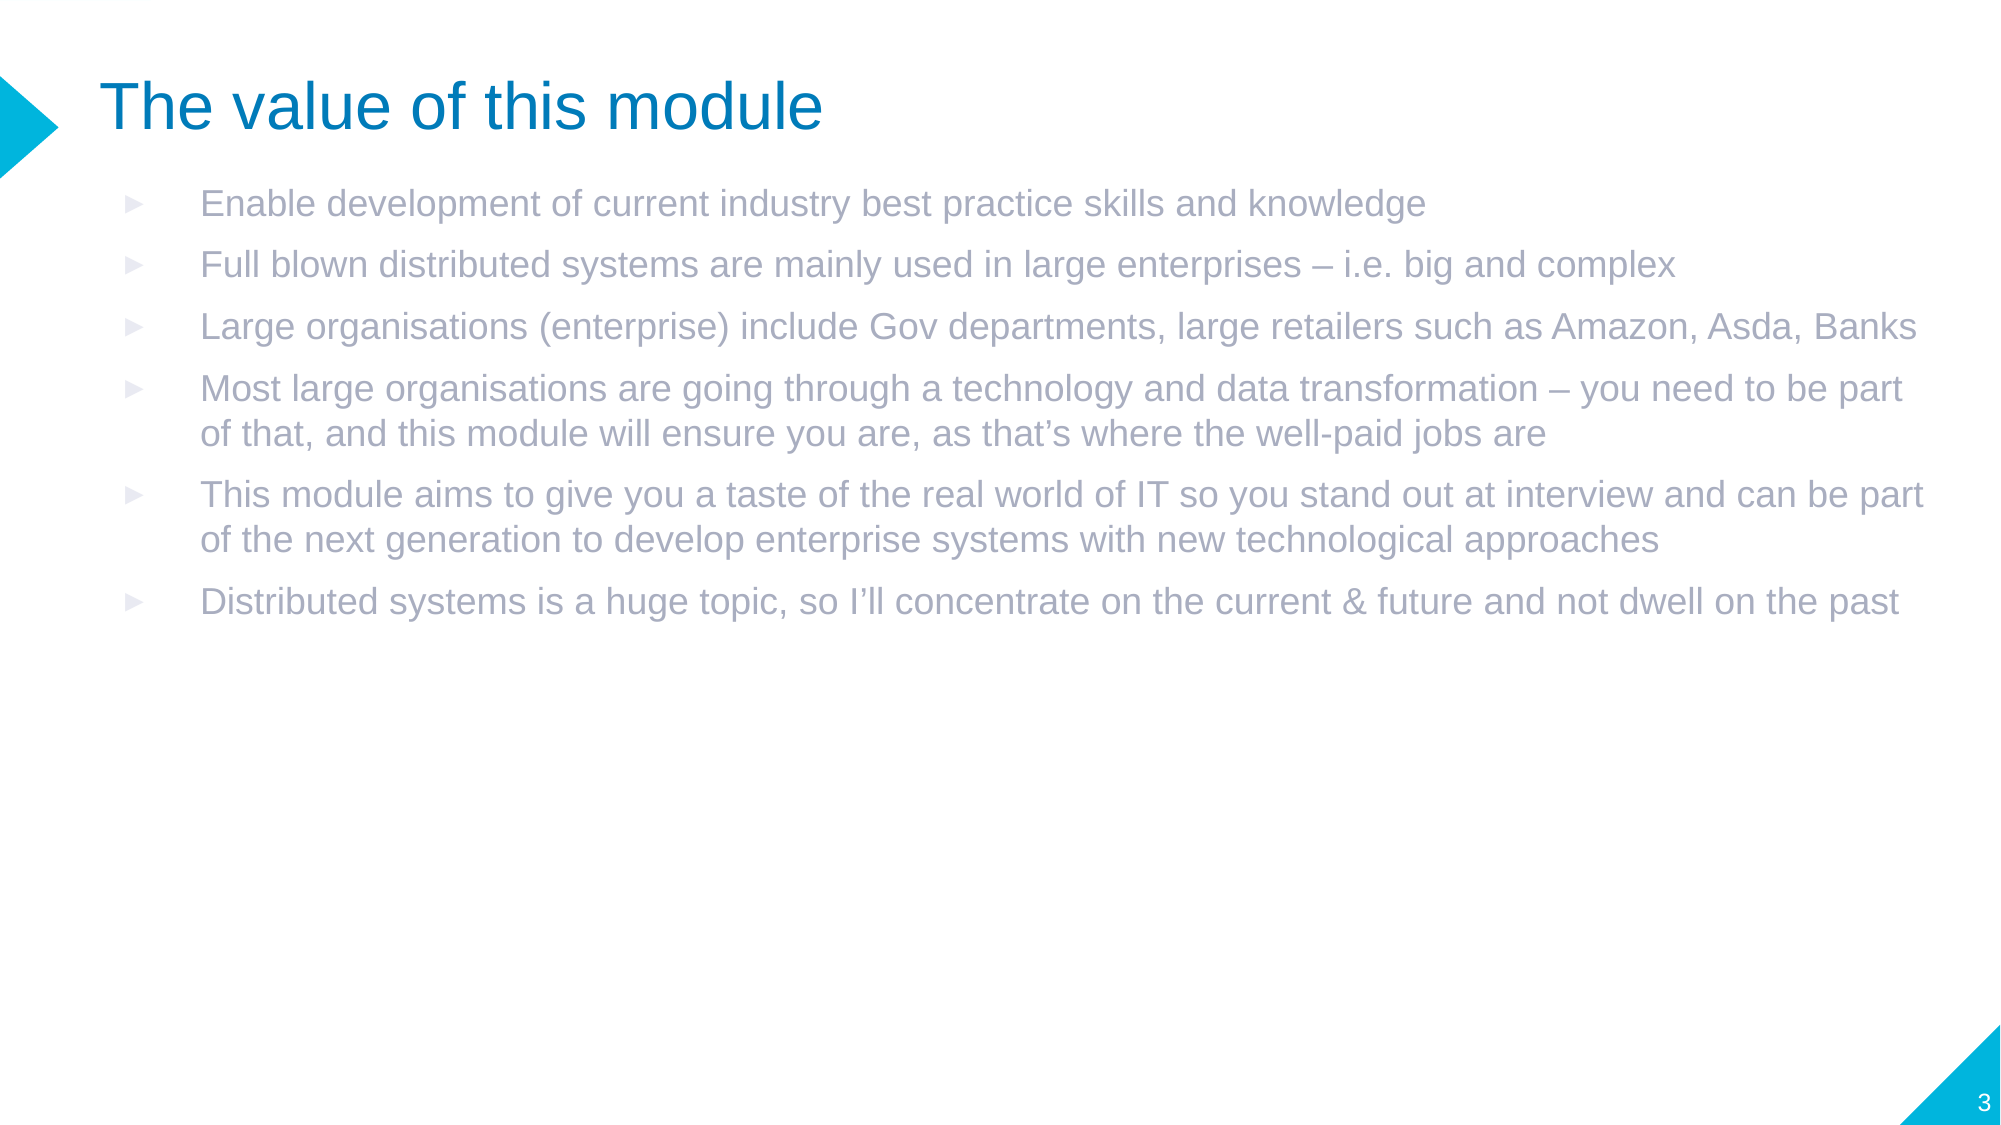

# The value of this module
Enable development of current industry best practice skills and knowledge
Full blown distributed systems are mainly used in large enterprises – i.e. big and complex
Large organisations (enterprise) include Gov departments, large retailers such as Amazon, Asda, Banks
Most large organisations are going through a technology and data transformation – you need to be part of that, and this module will ensure you are, as that’s where the well-paid jobs are
This module aims to give you a taste of the real world of IT so you stand out at interview and can be part of the next generation to develop enterprise systems with new technological approaches
Distributed systems is a huge topic, so I’ll concentrate on the current & future and not dwell on the past

3